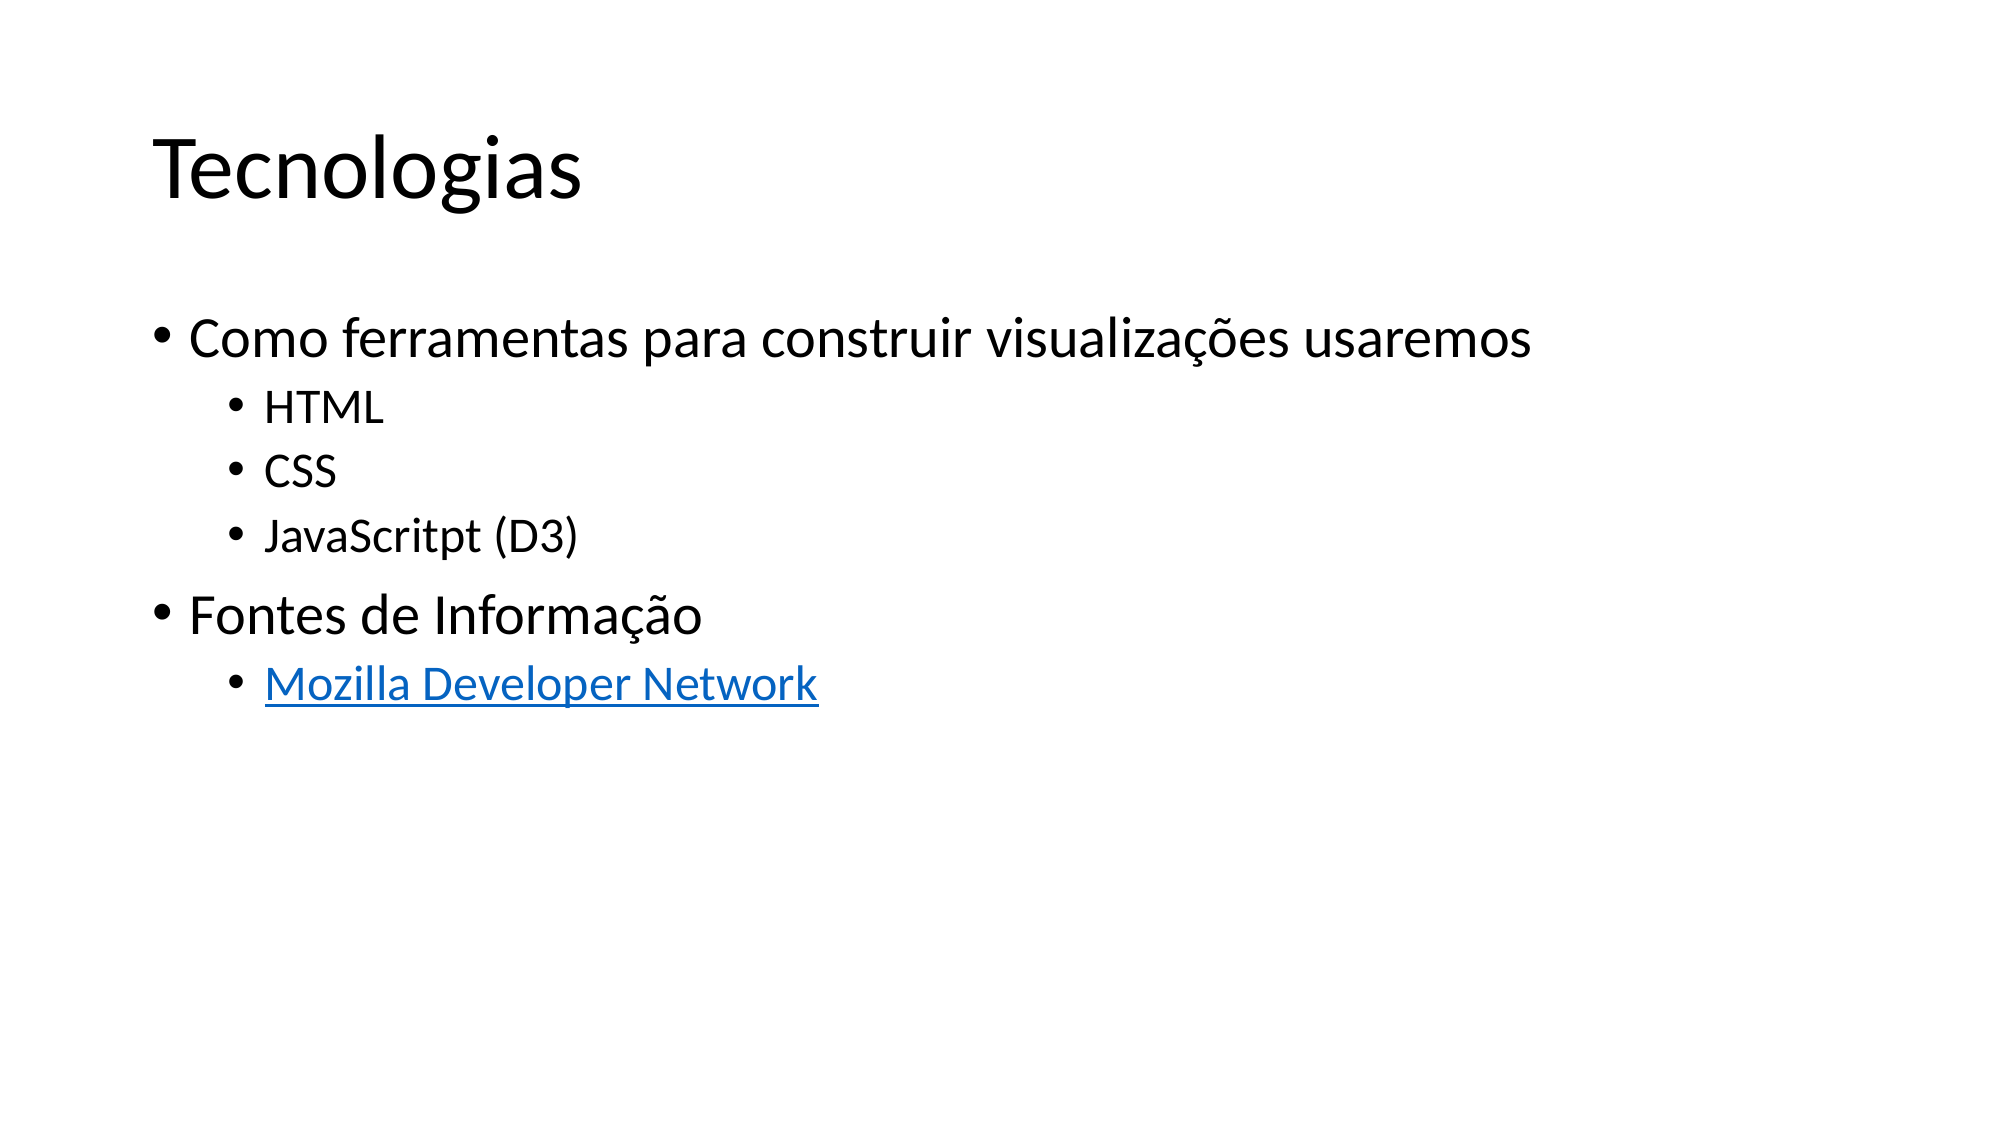

# Tecnologias
Como ferramentas para construir visualizações usaremos
HTML
CSS
JavaScritpt (D3)
Fontes de Informação
Mozilla Developer Network